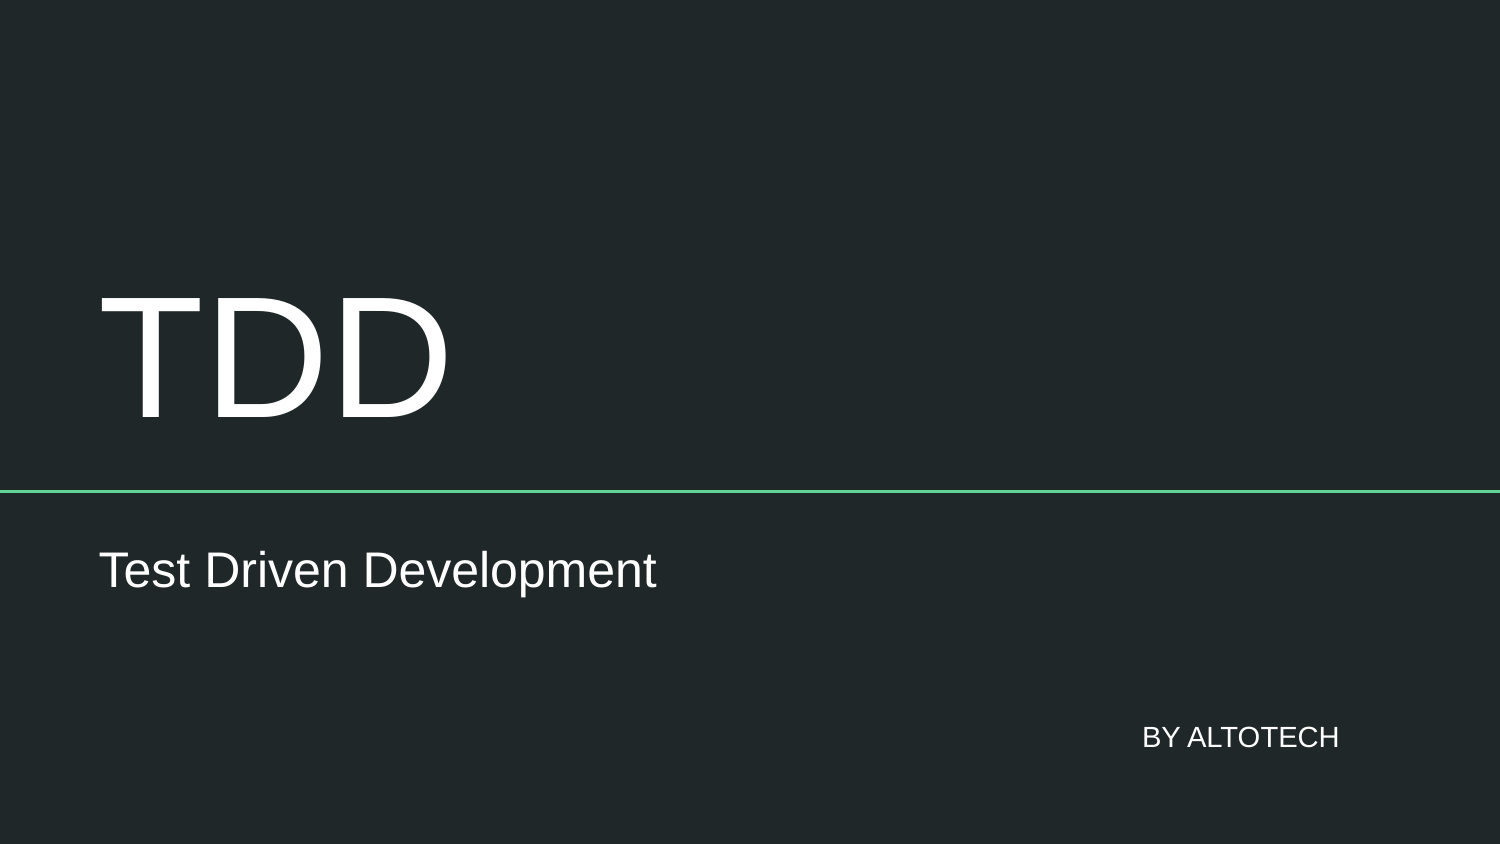

# TDD
Test Driven Development
BY ALTOTECH